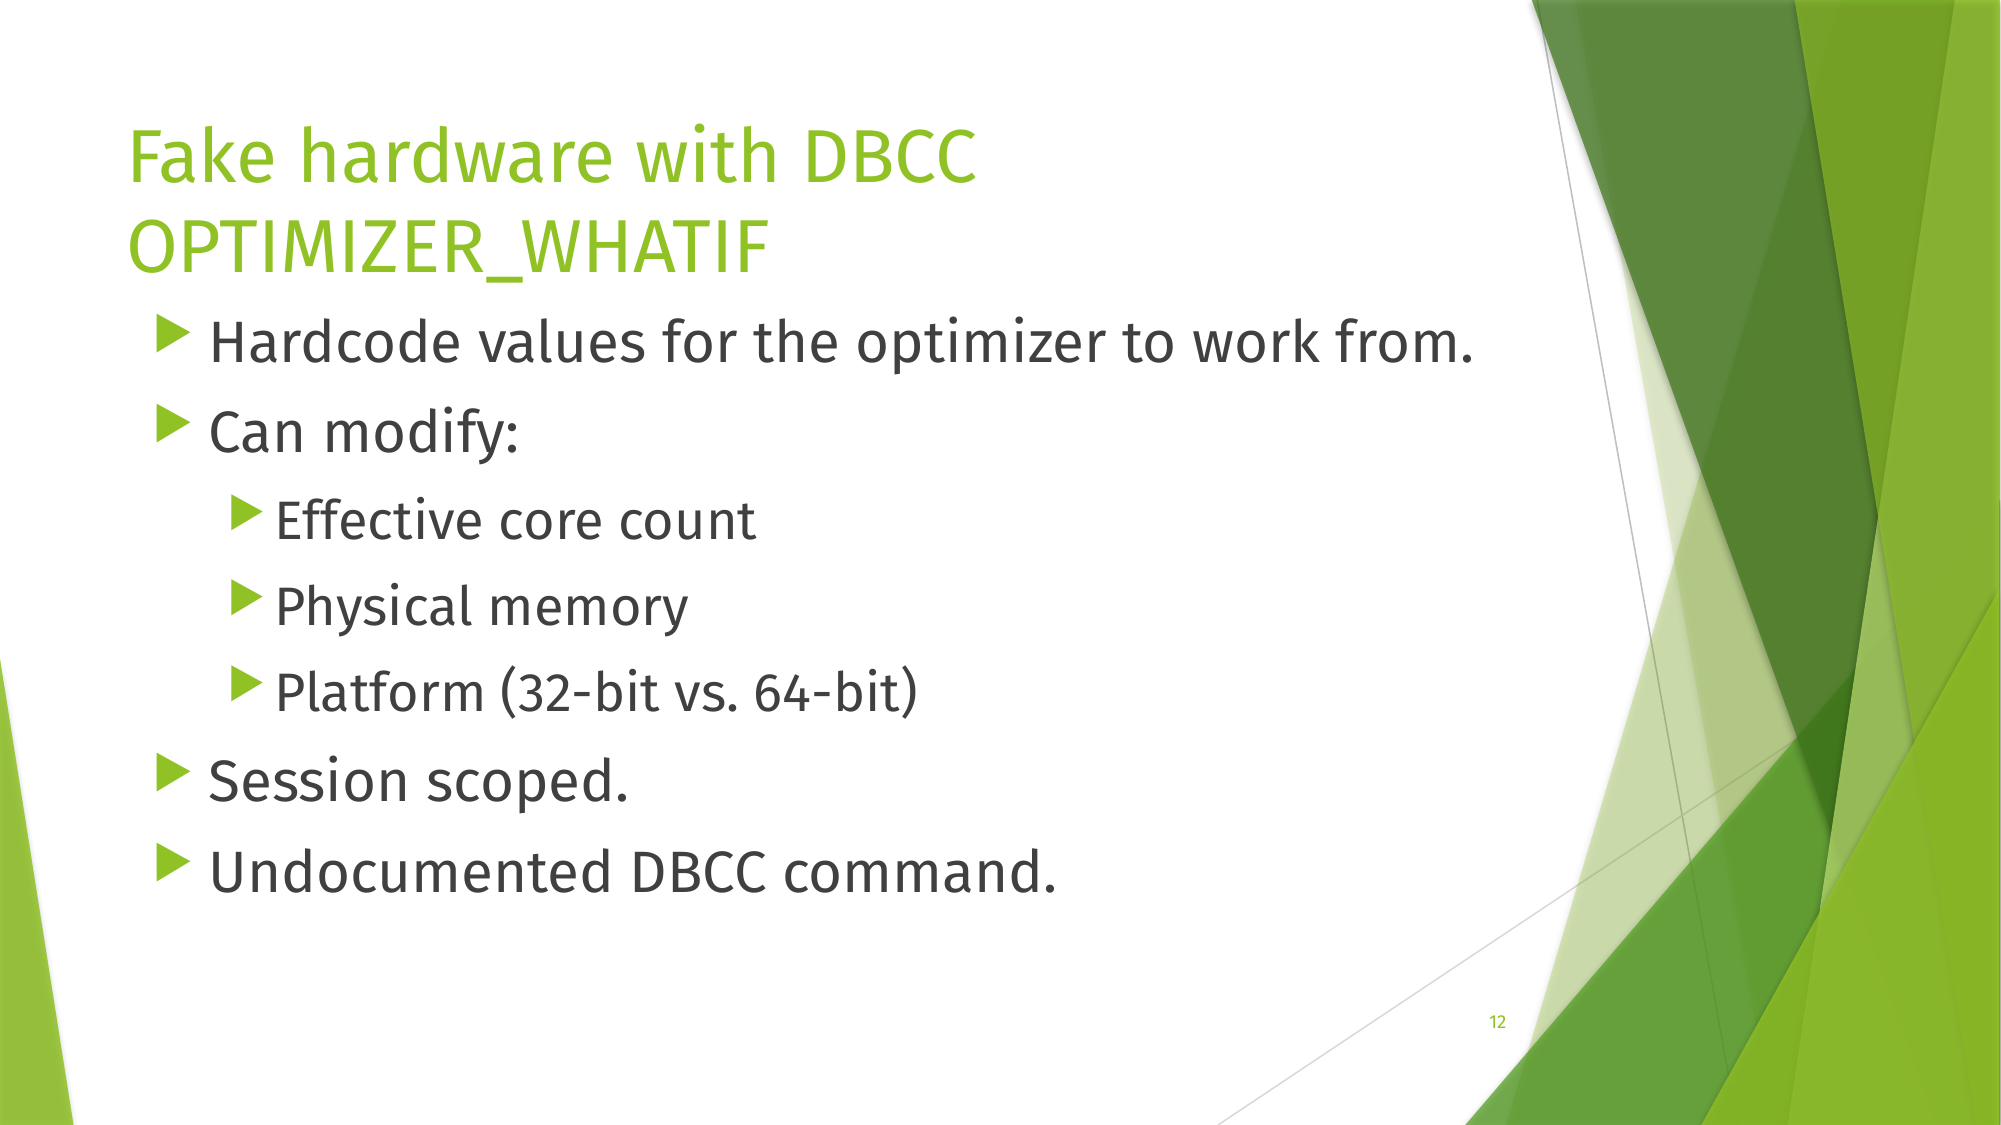

# Fake hardware with DBCC OPTIMIZER_WHATIF
Hardcode values for the optimizer to work from.
Can modify:
Effective core count
Physical memory
Platform (32-bit vs. 64-bit)
Session scoped.
Undocumented DBCC command.
12